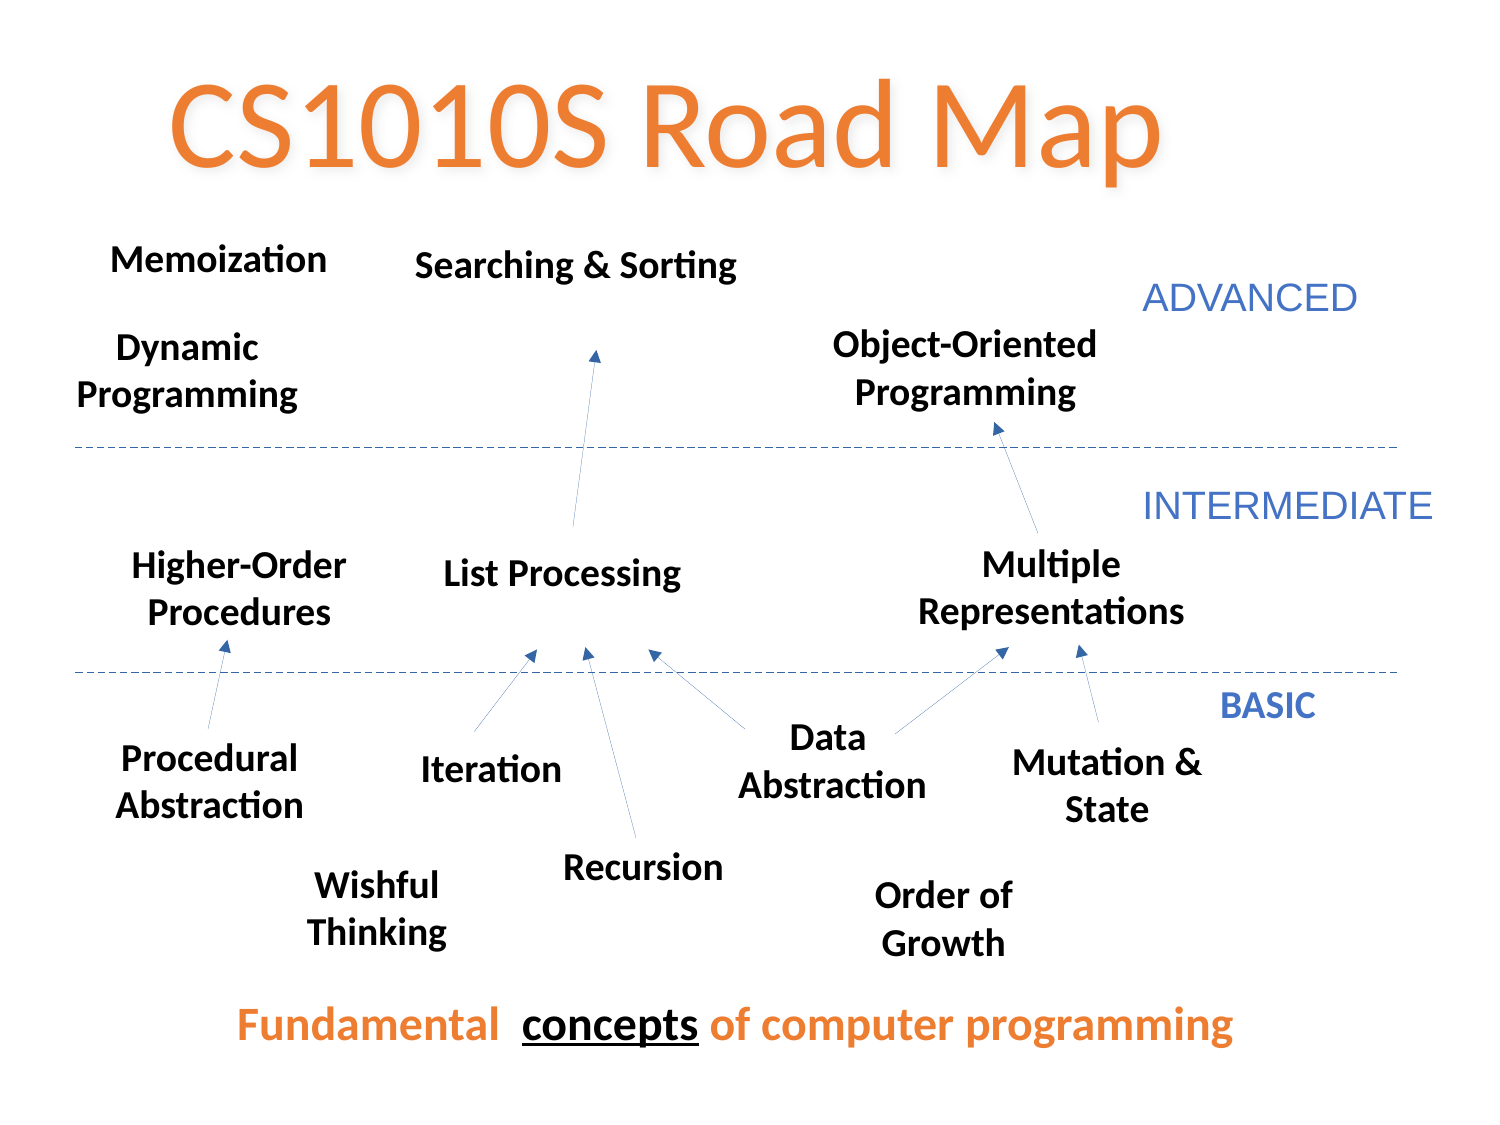

CS1010S Road Map
Memoization
Searching & Sorting
ADVANCED
Object-Oriented Programming
Dynamic Programming

INTERMEDIATE
Multiple
Representations
Higher-Order Procedures
List Processing

BASIC

Data  Abstraction
Procedural Abstraction
Mutation & State
Iteration
Recursion
Wishful Thinking
Order of Growth
Fundamental  concepts of computer programming